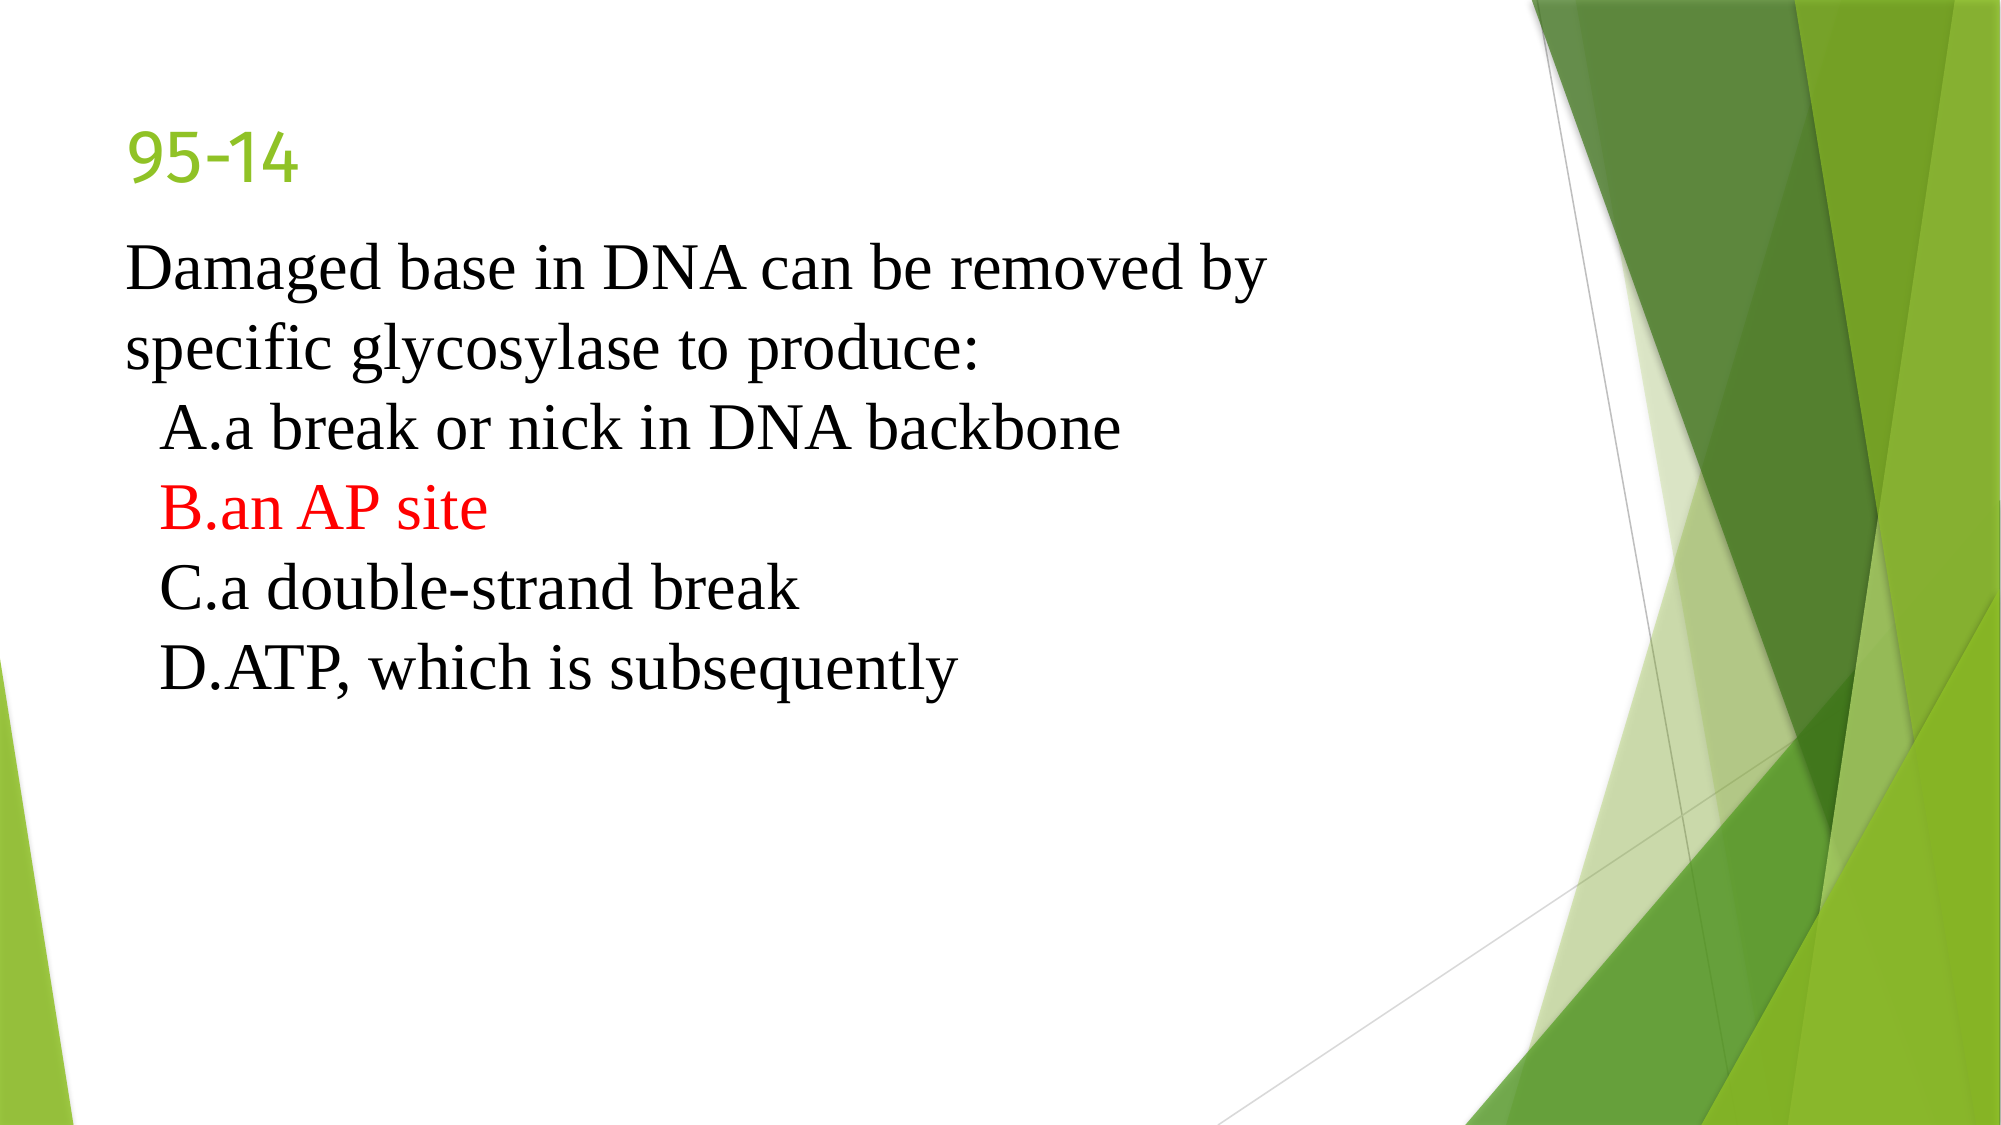

# 95-14
Damaged base in DNA can be removed by specific glycosylase to produce:
  A.a break or nick in DNA backbone
  B.an AP site
  C.a double-strand break
  D.ATP, which is subsequently